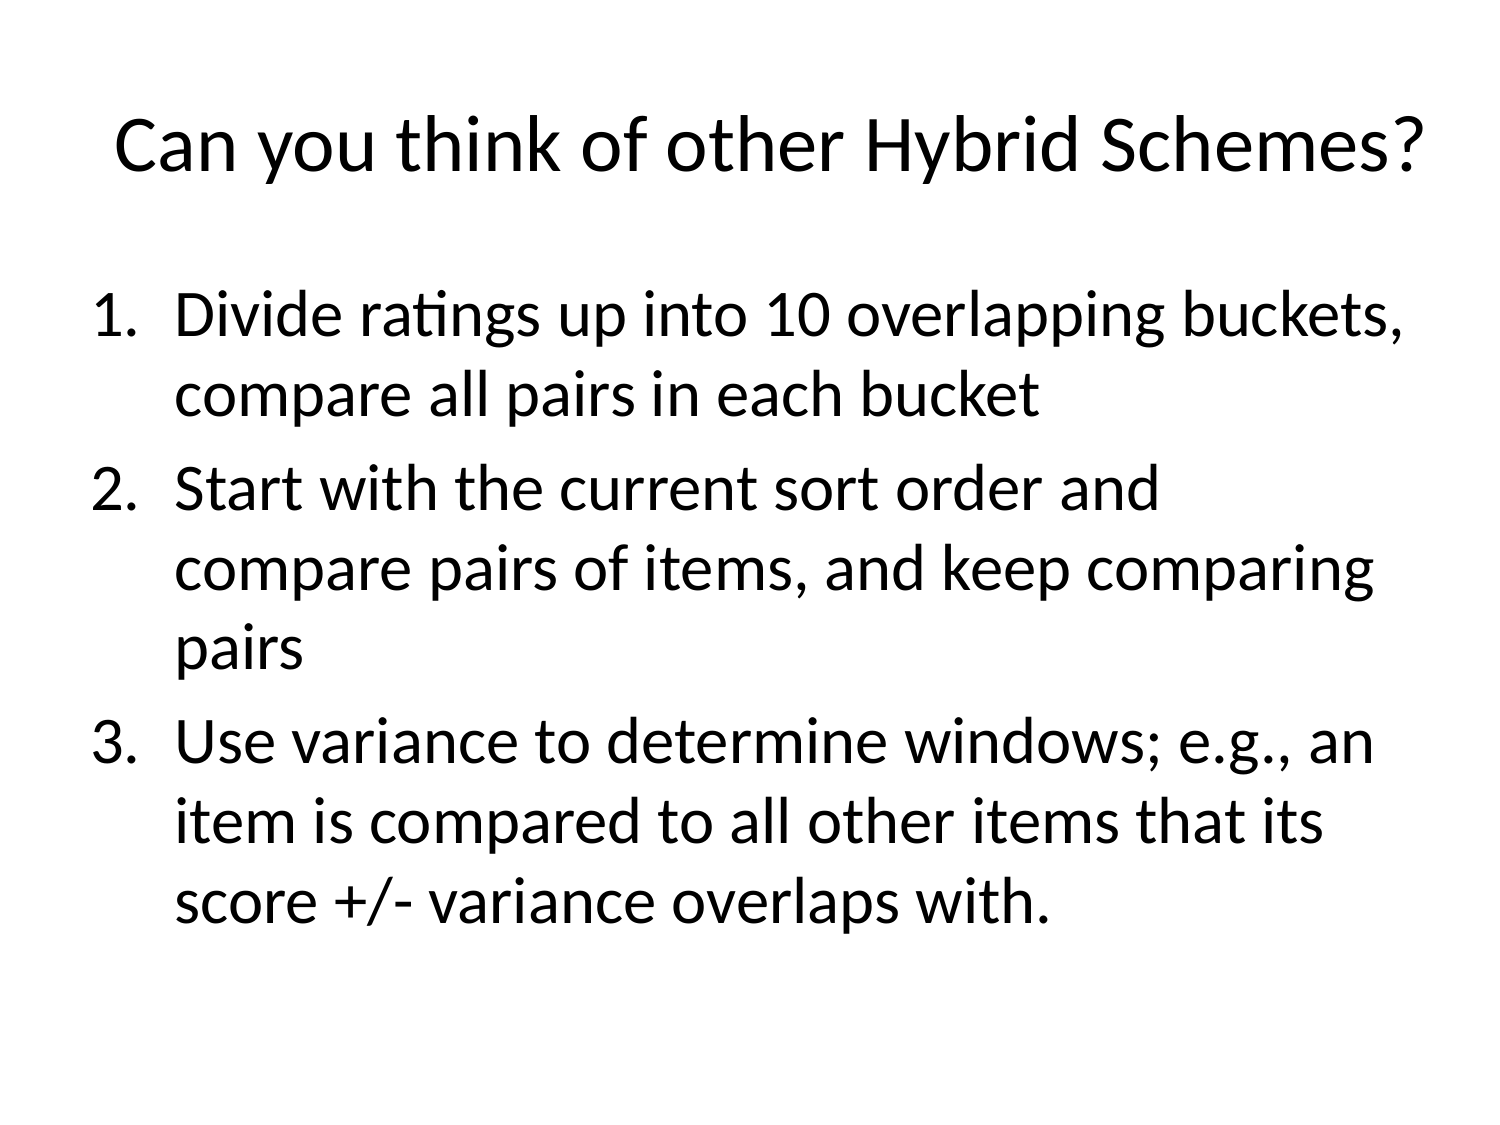

# Can you think of other Hybrid Schemes?
Divide ratings up into 10 overlapping buckets, compare all pairs in each bucket
Start with the current sort order and compare pairs of items, and keep comparing pairs
Use variance to determine windows; e.g., an item is compared to all other items that its score +/- variance overlaps with.